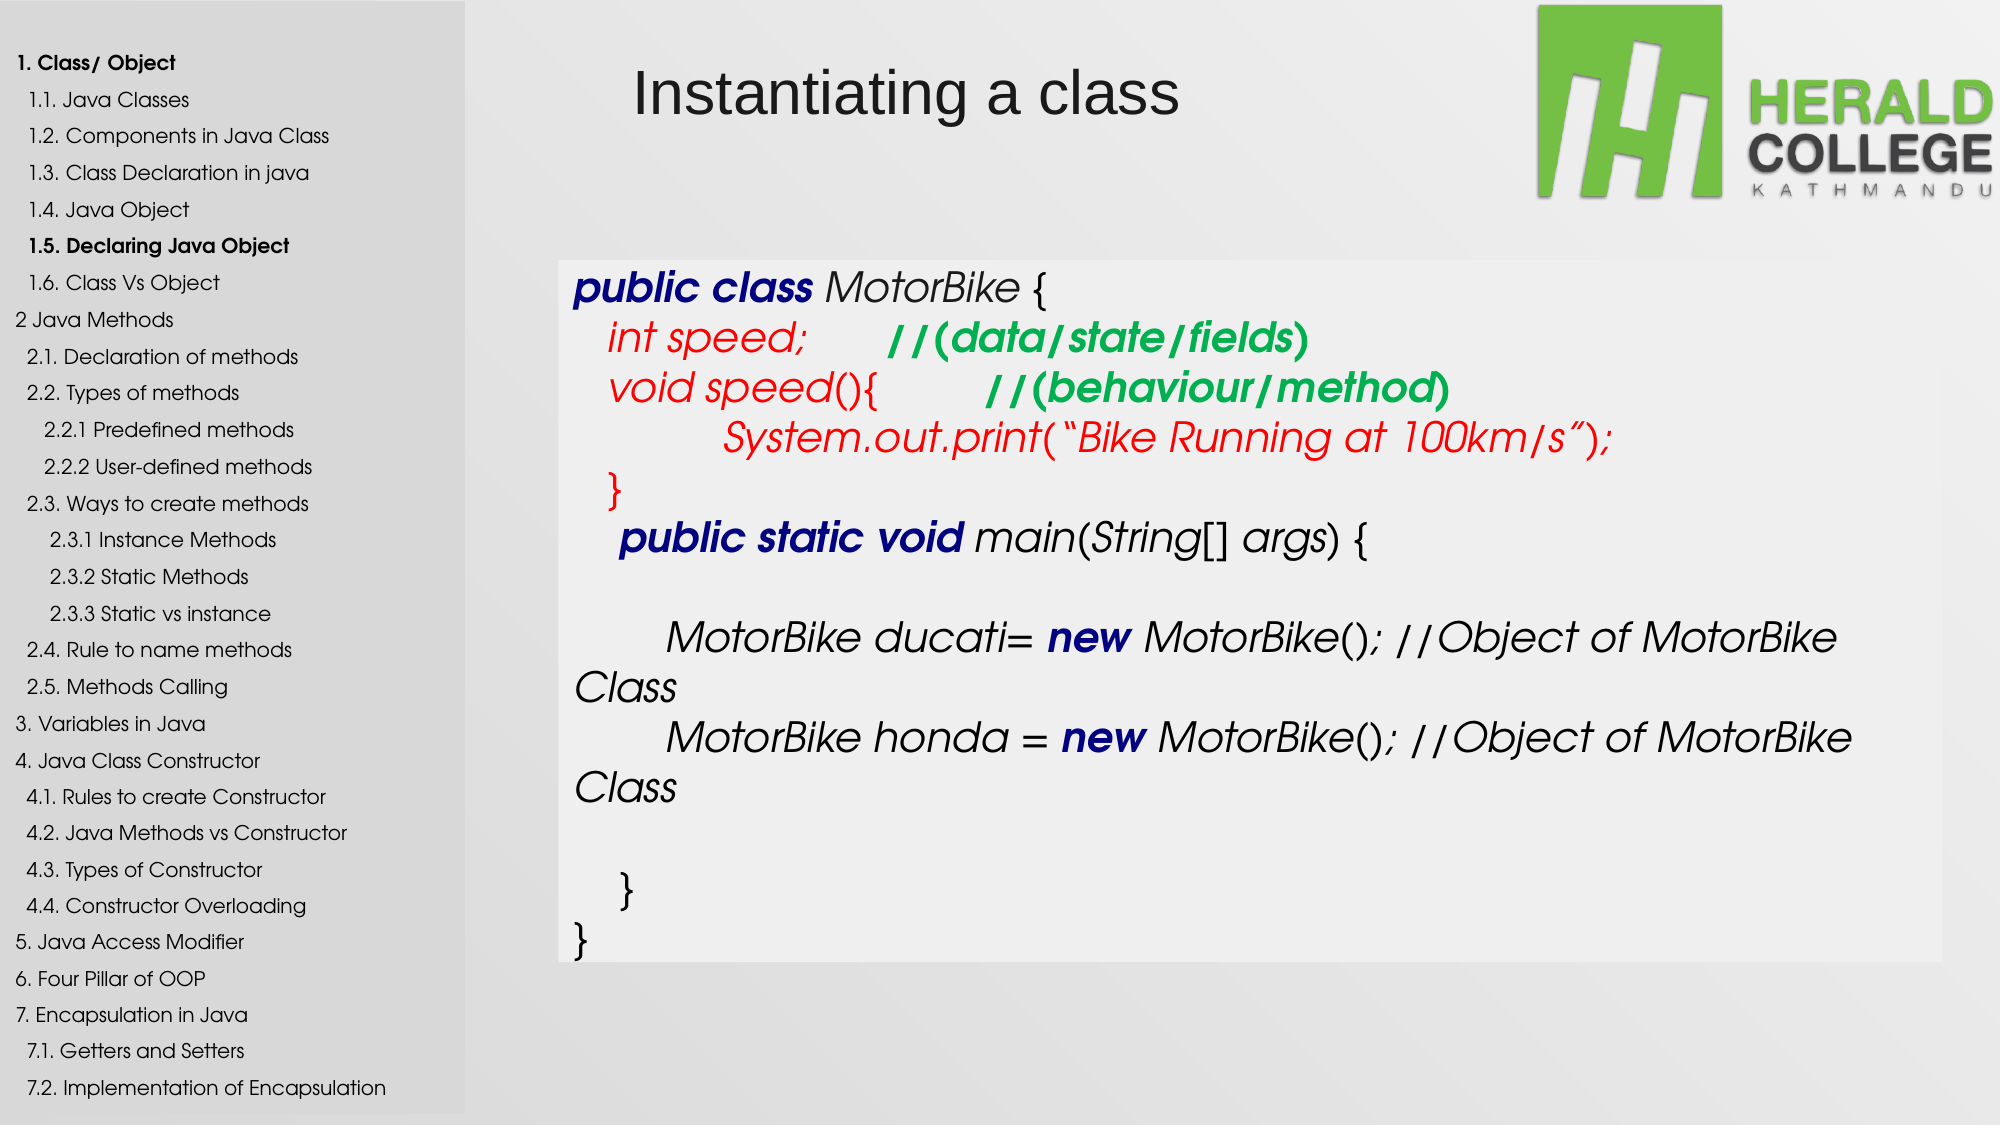

1. Class/ Object
  1.1. Java Classes
  1.2. Components in Java Class
  1.3. Class Declaration in java
  1.4. Java Object
  1.5. Declaring Java Object
  1.6. Class Vs Object
2 Java Methods
  2.1. Declaration of methods
  2.2. Types of methods
     2.2.1 Predefined methods
     2.2.2 User-defined methods
  2.3. Ways to create methods
      2.3.1 Instance Methods
      2.3.2 Static Methods
      2.3.3 Static vs instance
  2.4. Rule to name methods
  2.5. Methods Calling
3. Variables in Java
4. Java Class Constructor
  4.1. Rules to create Constructor
  4.2. Java Methods vs Constructor
  4.3. Types of Constructor
  4.4. Constructor Overloading
5. Java Access Modifier
6. Four Pillar of OOP
7. Encapsulation in Java
  7.1. Getters and Setters
  7.2. Implementation of Encapsulation

Instantiating a class
public class MotorBike {
   int speed;	 //(data/state/fields)
   void speed(){         //(behaviour/method)
	System.out.print(“Bike Running at 100km/s”);
   }
    public static void main(String[] args) {
        MotorBike ducati= new MotorBike(); //Object of MotorBike Class
        MotorBike honda = new MotorBike(); //Object of MotorBike Class
    }
}